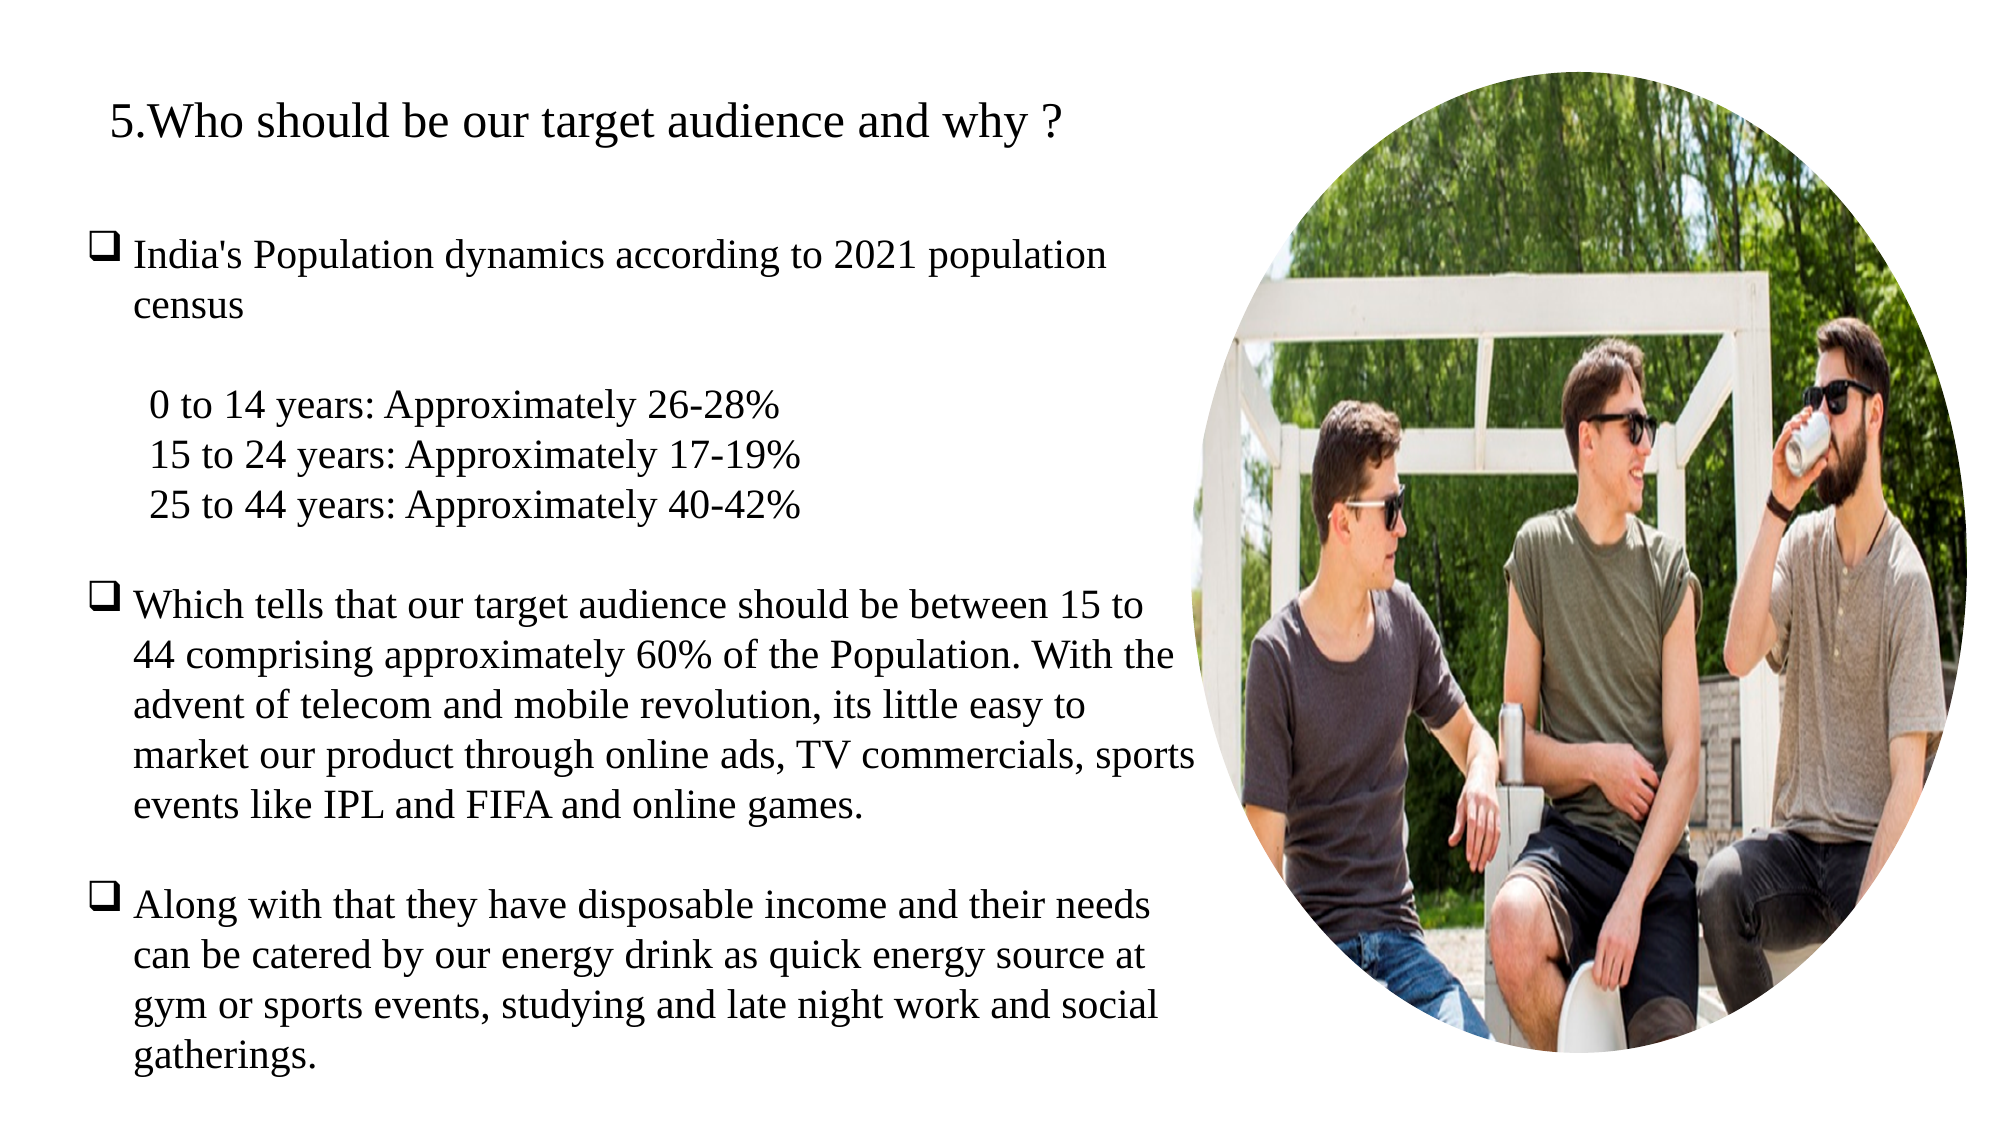

5.Who should be our target audience and why ?
India's Population dynamics according to 2021 population census

      0 to 14 years: Approximately 26-28%
      15 to 24 years: Approximately 17-19%
      25 to 44 years: Approximately 40-42%

Which tells that our target audience should be between 15 to 44 comprising approximately 60% of the Population. With the advent of telecom and mobile revolution, its little easy to market our product through online ads, TV commercials, sports events like IPL and FIFA and online games.

Along with that they have disposable income and their needs can be catered by our energy drink as quick energy source at gym or sports events, studying and late night work and social gatherings.